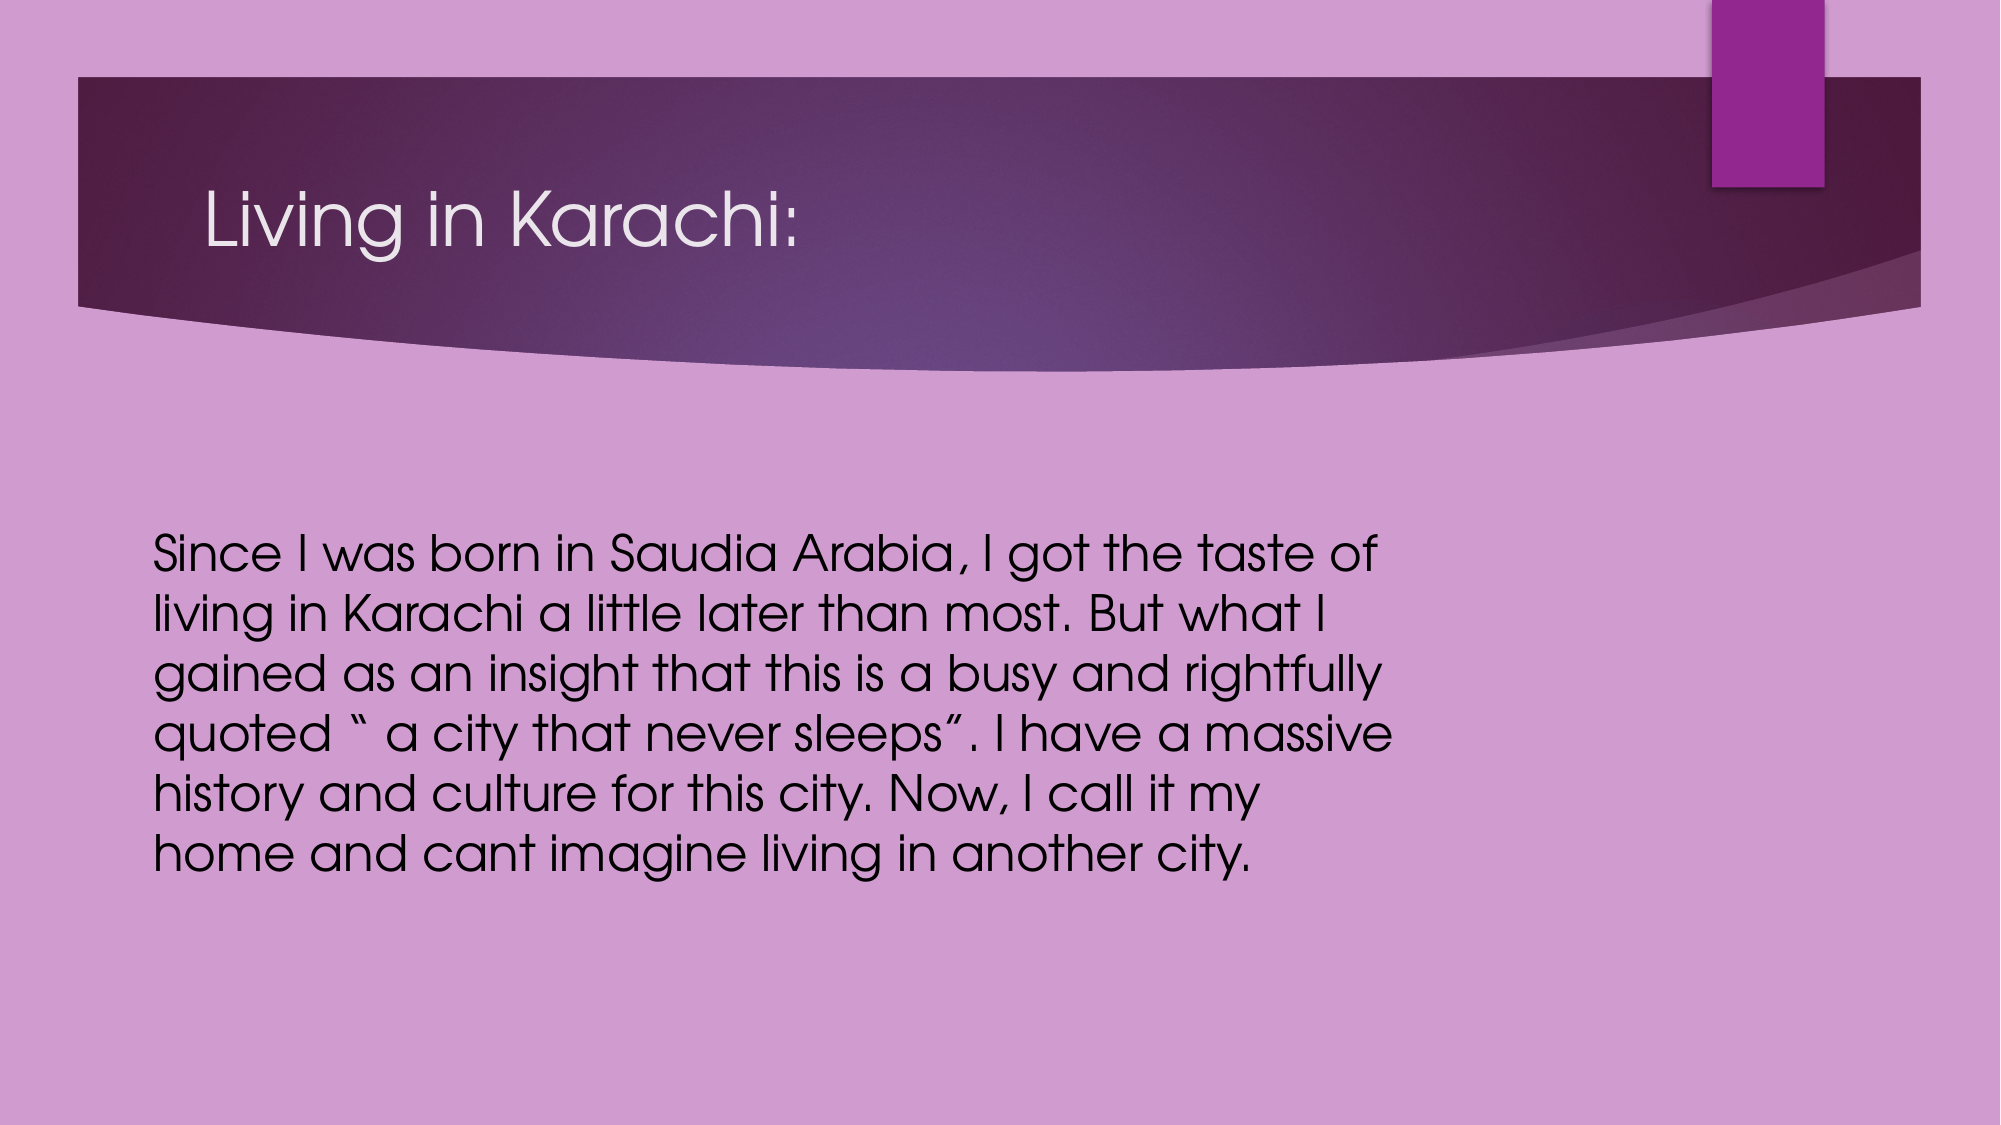

# Living in Karachi:
Since I was born in Saudia Arabia, I got the taste of living in Karachi a little later than most. But what I gained as an insight that this is a busy and rightfully quoted “ a city that never sleeps”. I have a massive history and culture for this city. Now, I call it my home and cant imagine living in another city.